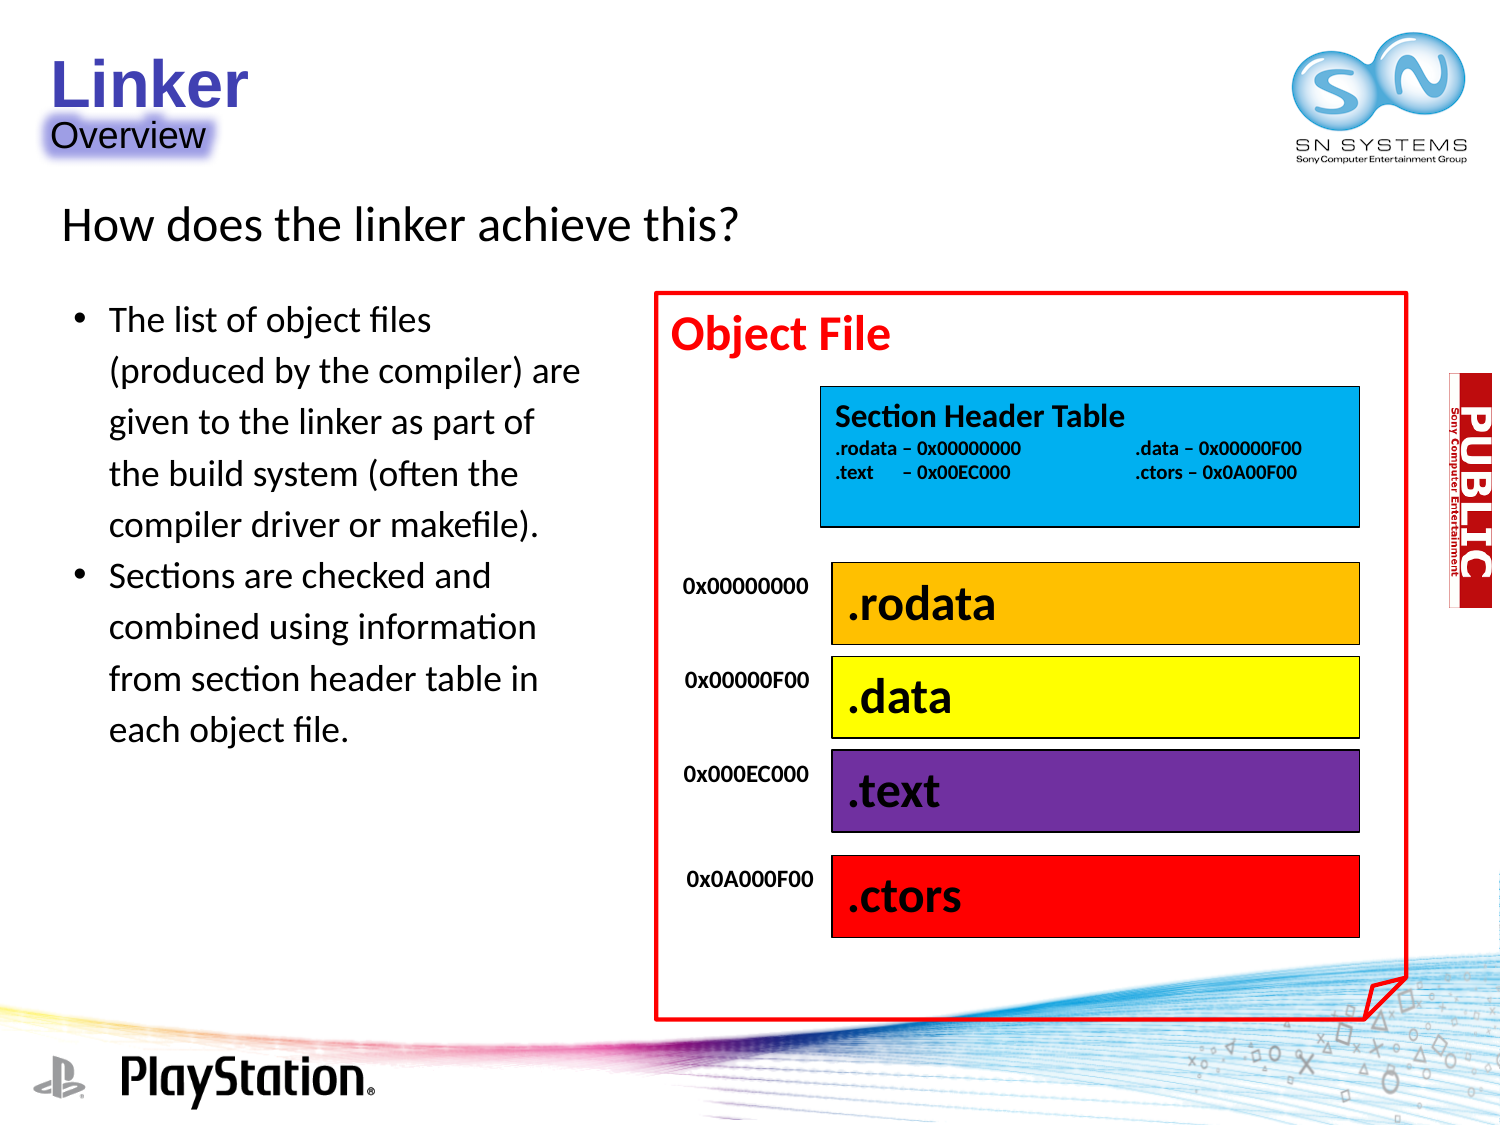

Linker
Overview
How does the linker achieve this?

The list of object files (produced by the compiler) are given to the linker as part of the build system (often the compiler driver or makefile).
Sections are checked and combined using information from section header table in each object file.
Object File

Section Header Table
.rodata – 0x00000000	.data – 0x00000F00
.text      – 0x00EC000	.ctors – 0x0A00F00

0x00000000
.rodata
0x00000F00
.data
0x000EC000
.text
0x0A000F00
.ctors